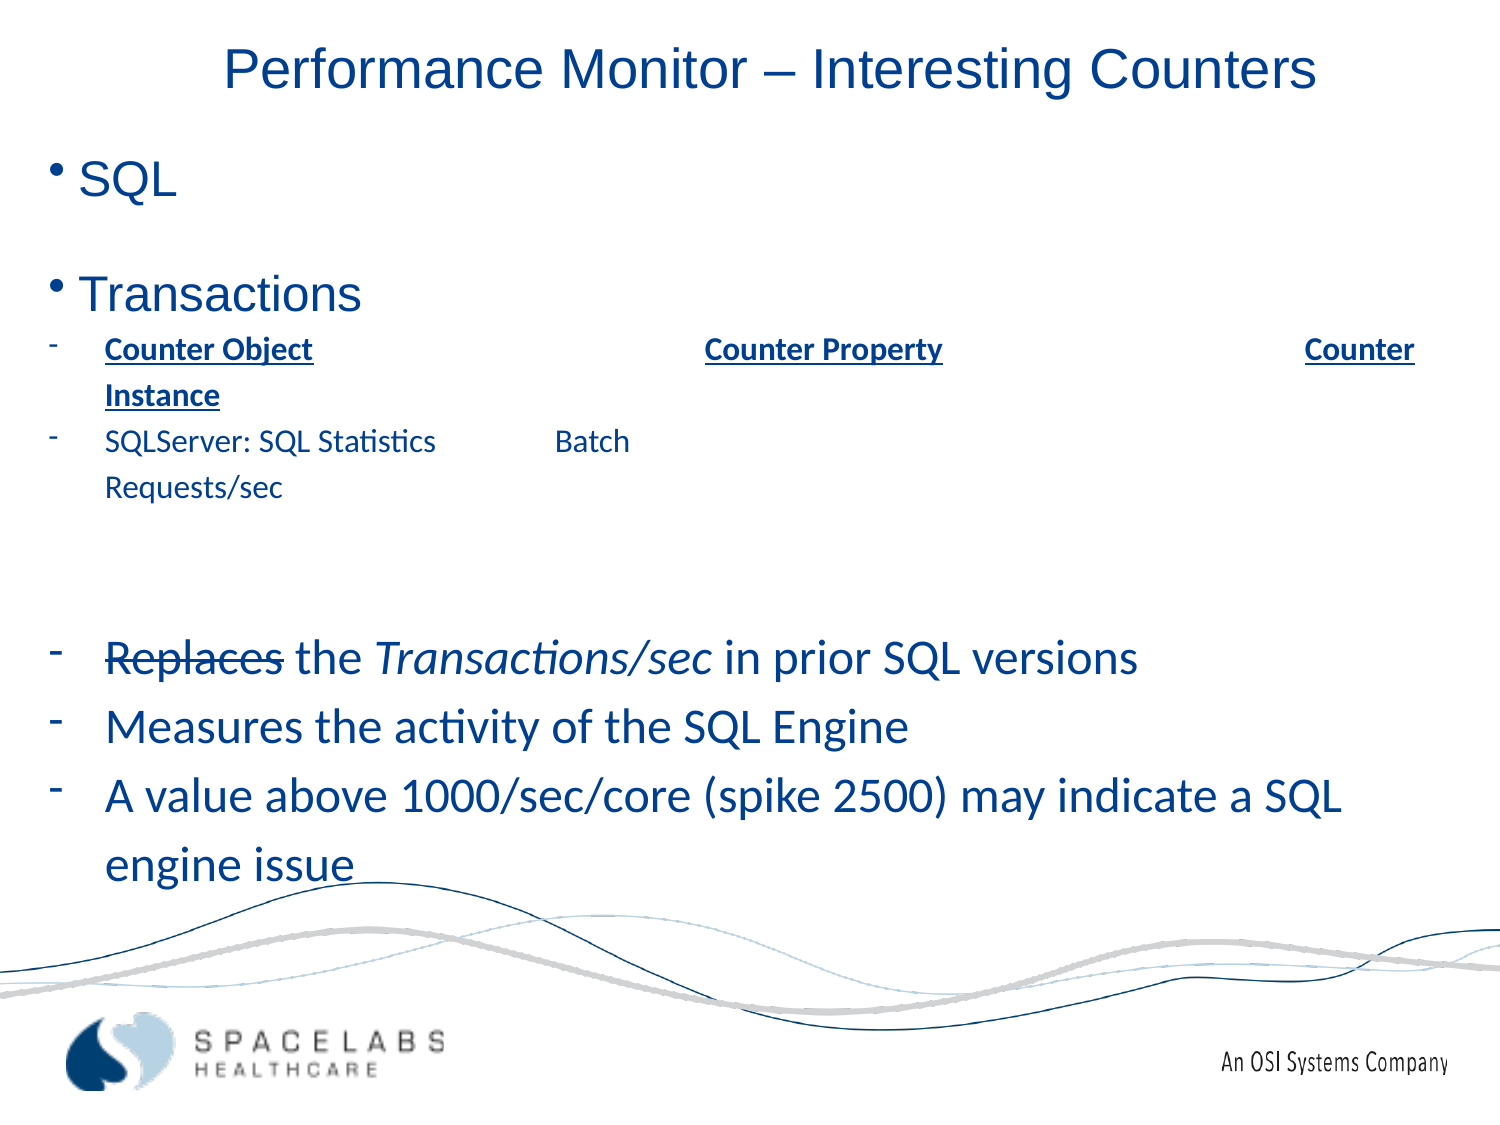

Performance Monitor – Interesting Counters
SQL

Transactions
Counter Object			Counter Property			Counter Instance
SQLServer: SQL Statistics	Batch 					Requests/sec

Replaces the Transactions/sec in prior SQL versions
Measures the activity of the SQL Engine
A value above 1000/sec/core (spike 2500) may indicate a SQL engine issue